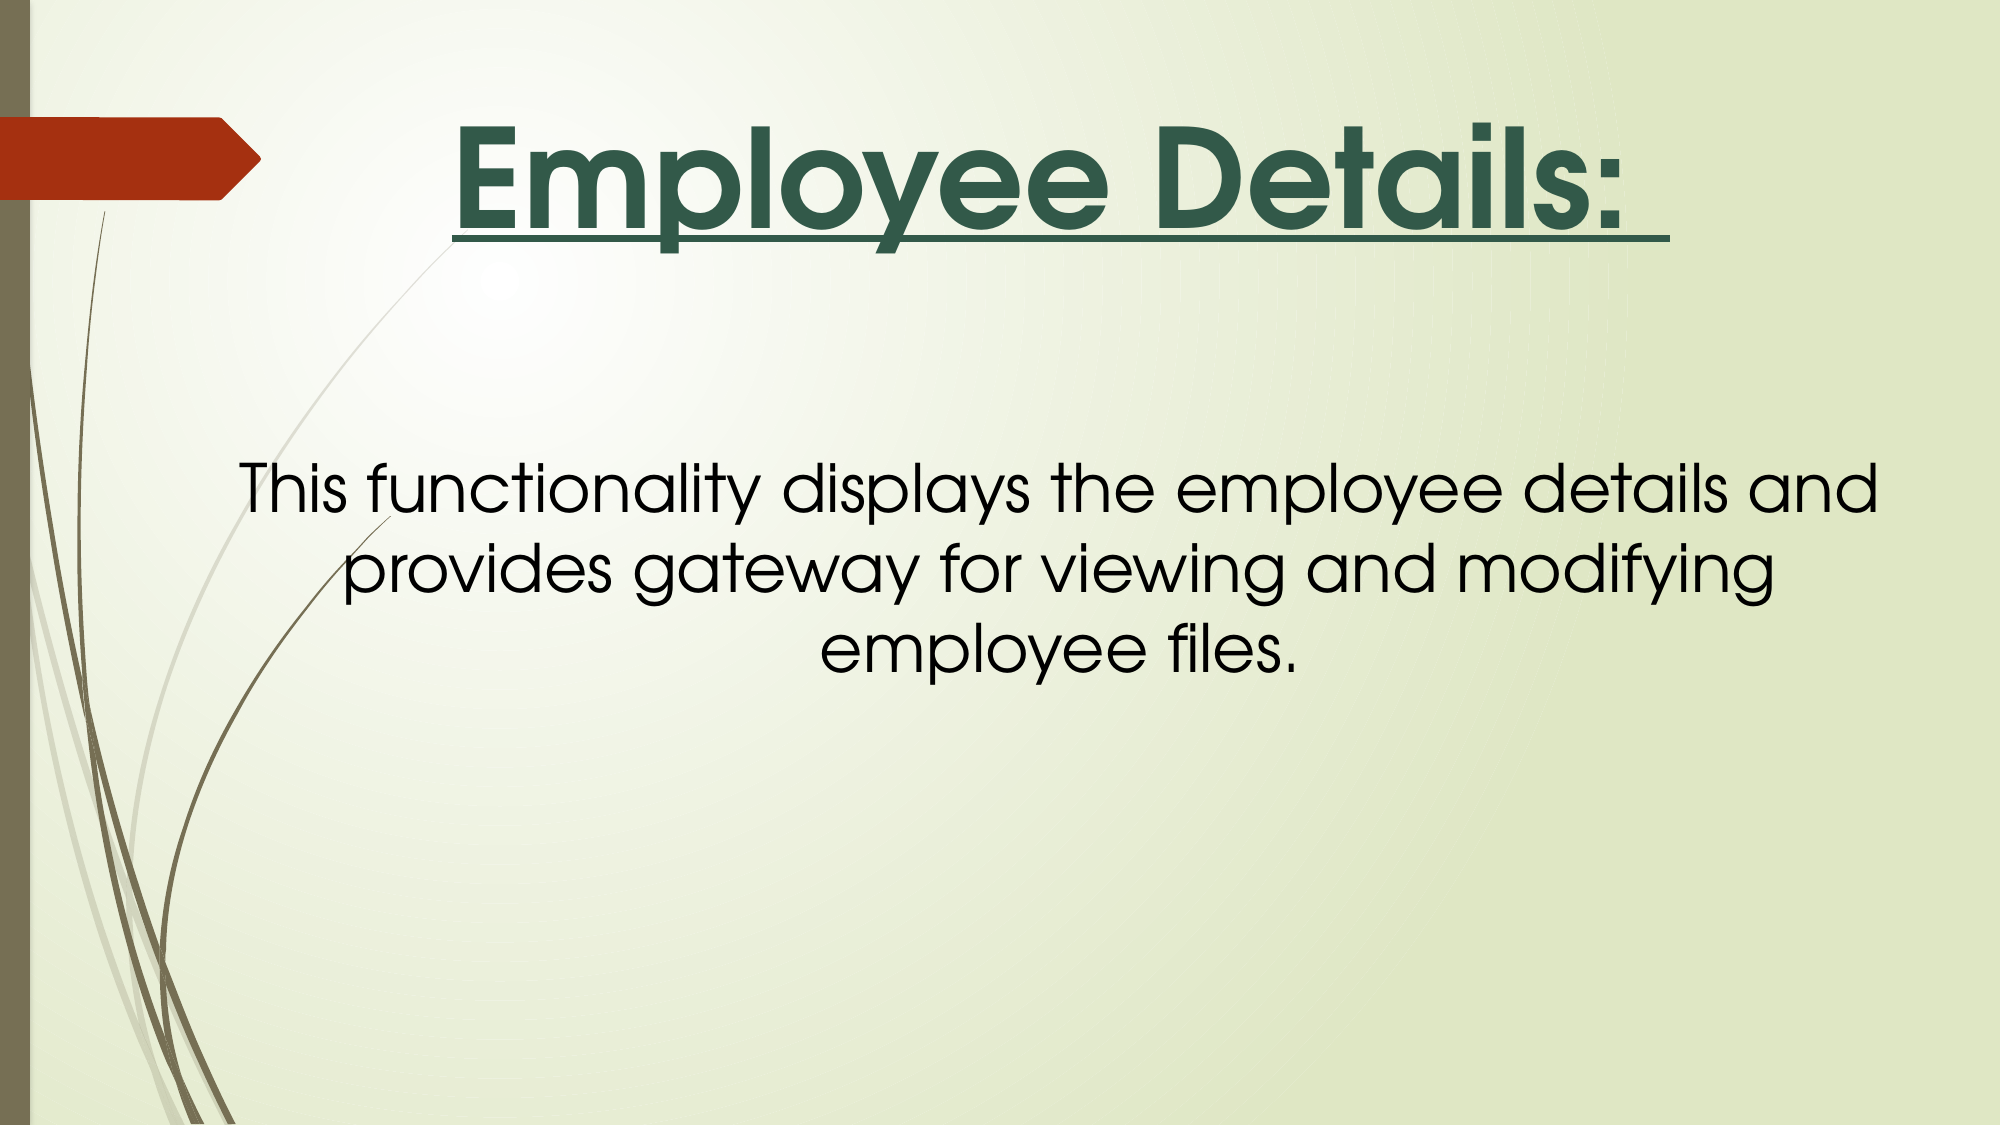

# Employee Details:
This functionality displays the employee details and provides gateway for viewing and modifying employee files.